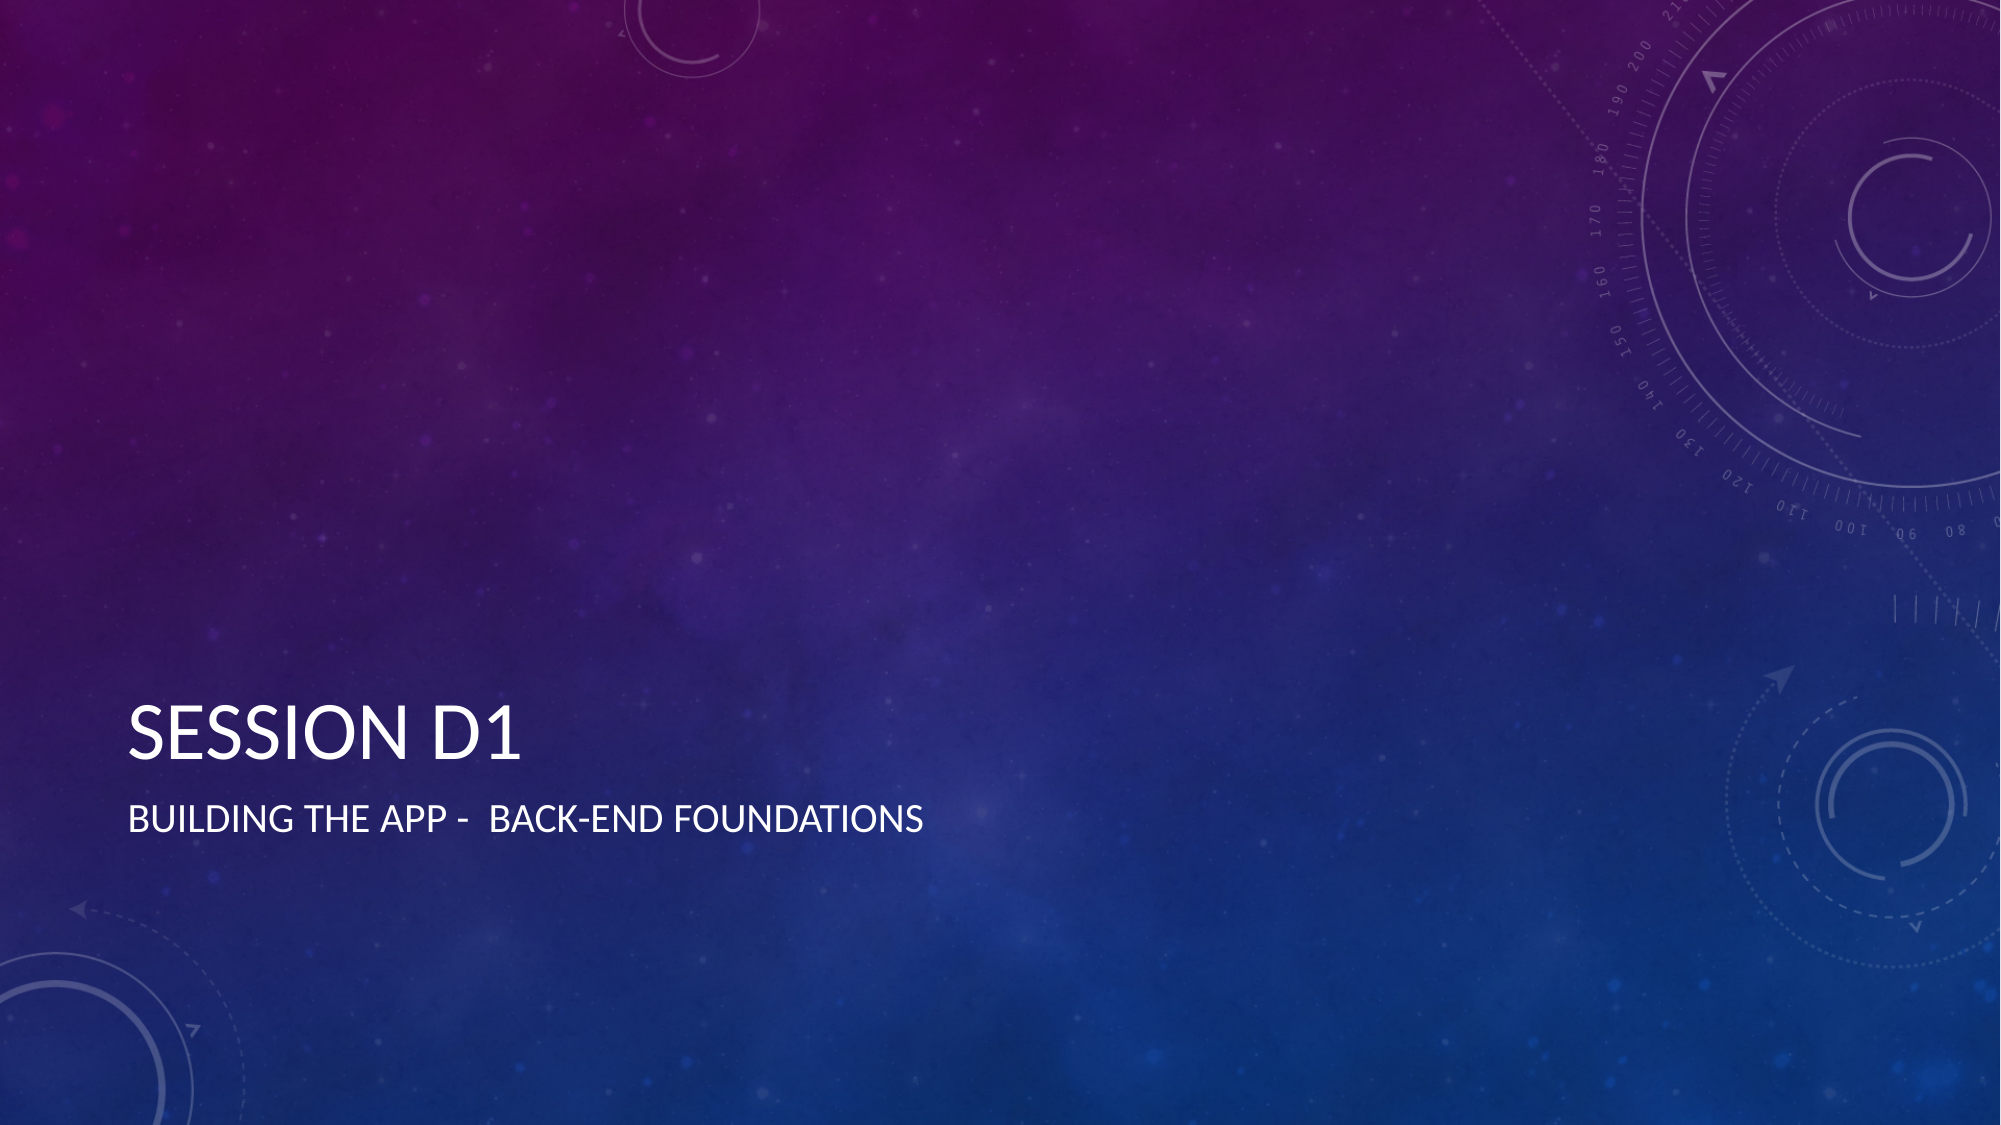

# Session D1
Building the App -  Back-end Foundations